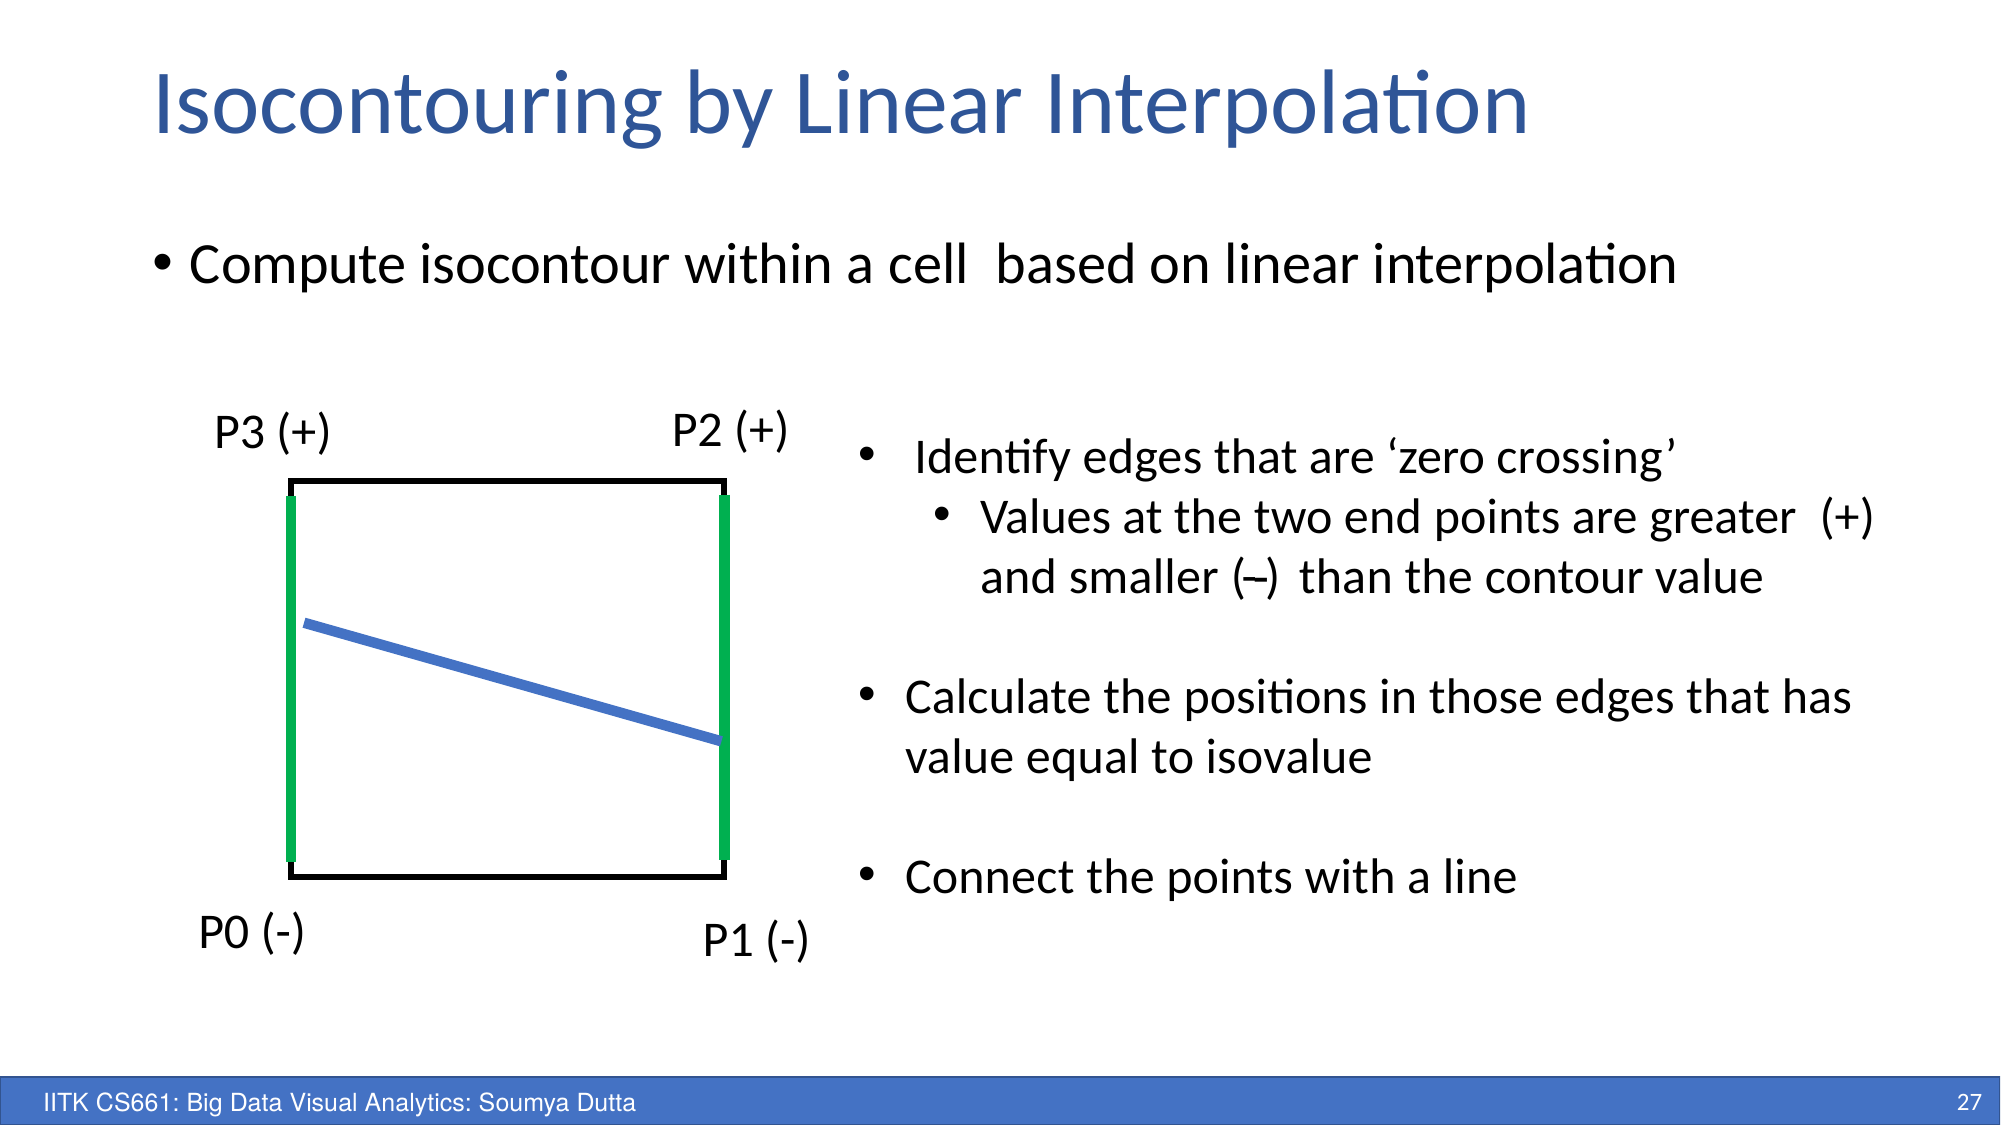

# Isocontouring by Linear Interpolation
Compute isocontour within a cell  based on linear interpolation

P2 (+)
P3 (+)
Identify edges that are ‘zero crossing’
Values at the two end points are greater  (+) and smaller (-­‐)  than the contour value

Calculate the positions in those edges that has value equal to isovalue

Connect the points with a line

P0 (-)
P1 (-)